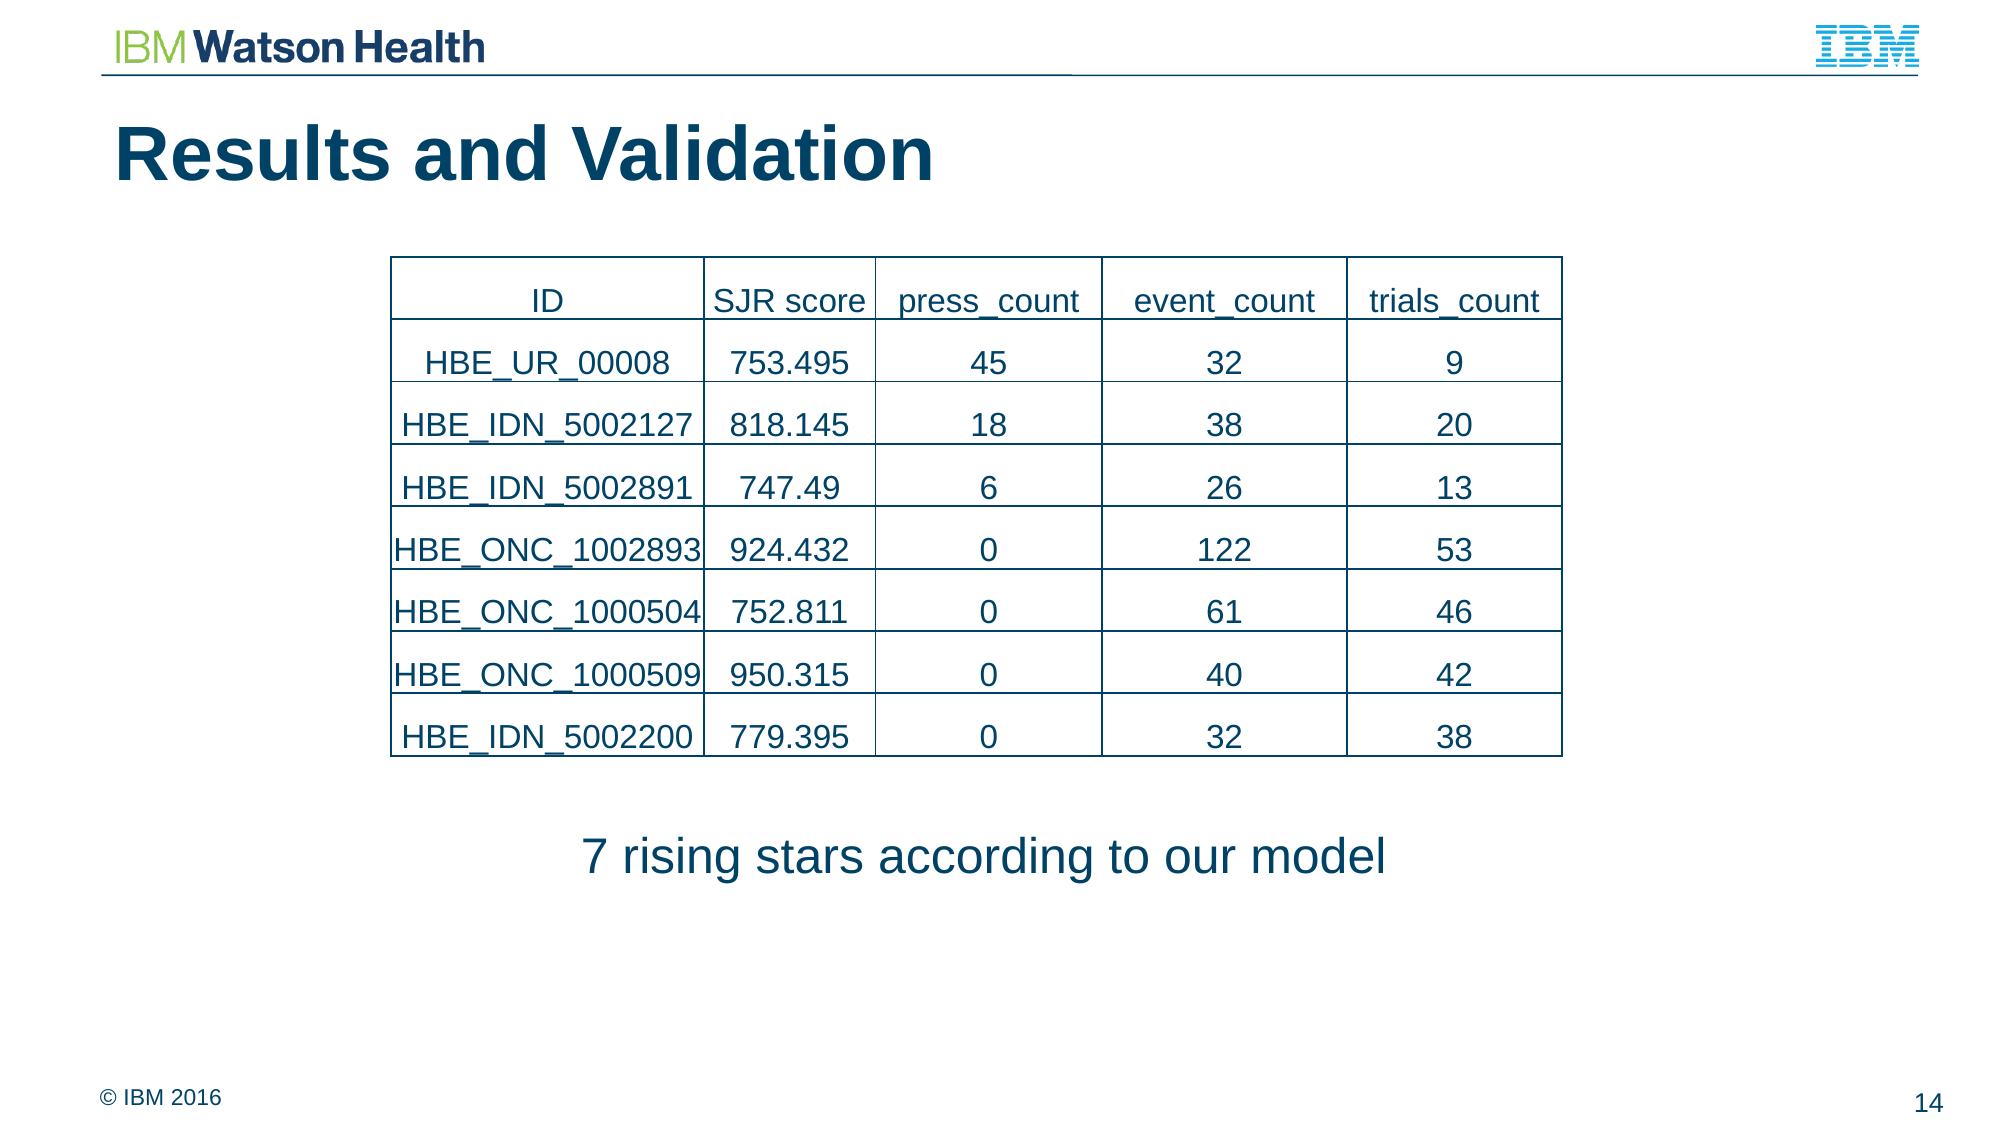

# Results and Validation
| ID | SJR score | press\_count | event\_count | trials\_count |
| --- | --- | --- | --- | --- |
| HBE\_UR\_00008 | 753.495 | 45 | 32 | 9 |
| HBE\_IDN\_5002127 | 818.145 | 18 | 38 | 20 |
| HBE\_IDN\_5002891 | 747.49 | 6 | 26 | 13 |
| HBE\_ONC\_1002893 | 924.432 | 0 | 122 | 53 |
| HBE\_ONC\_1000504 | 752.811 | 0 | 61 | 46 |
| HBE\_ONC\_1000509 | 950.315 | 0 | 40 | 42 |
| HBE\_IDN\_5002200 | 779.395 | 0 | 32 | 38 |
7 rising stars according to our model